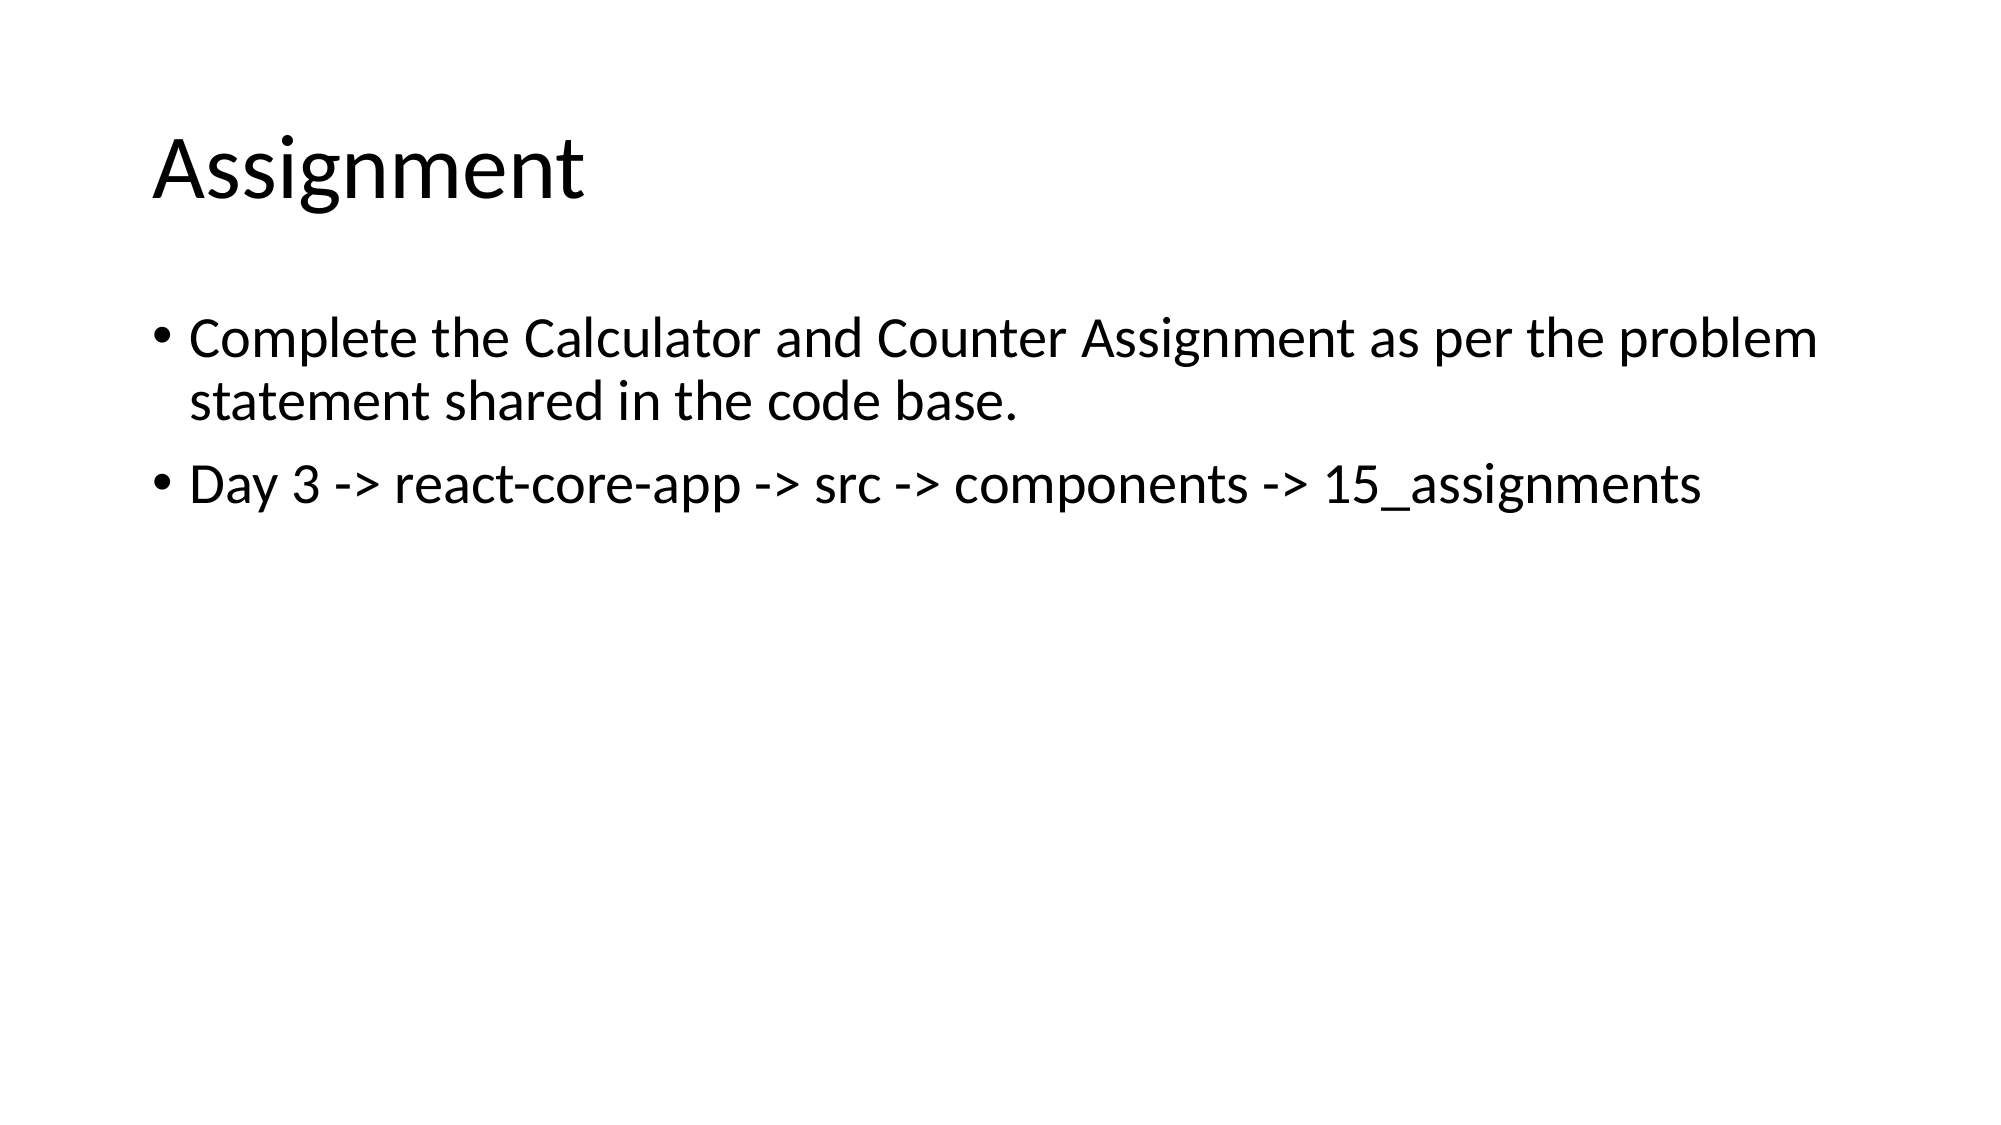

# Assignment
Complete the Calculator and Counter Assignment as per the problem statement shared in the code base.
Day 3 -> react-core-app -> src -> components -> 15_assignments